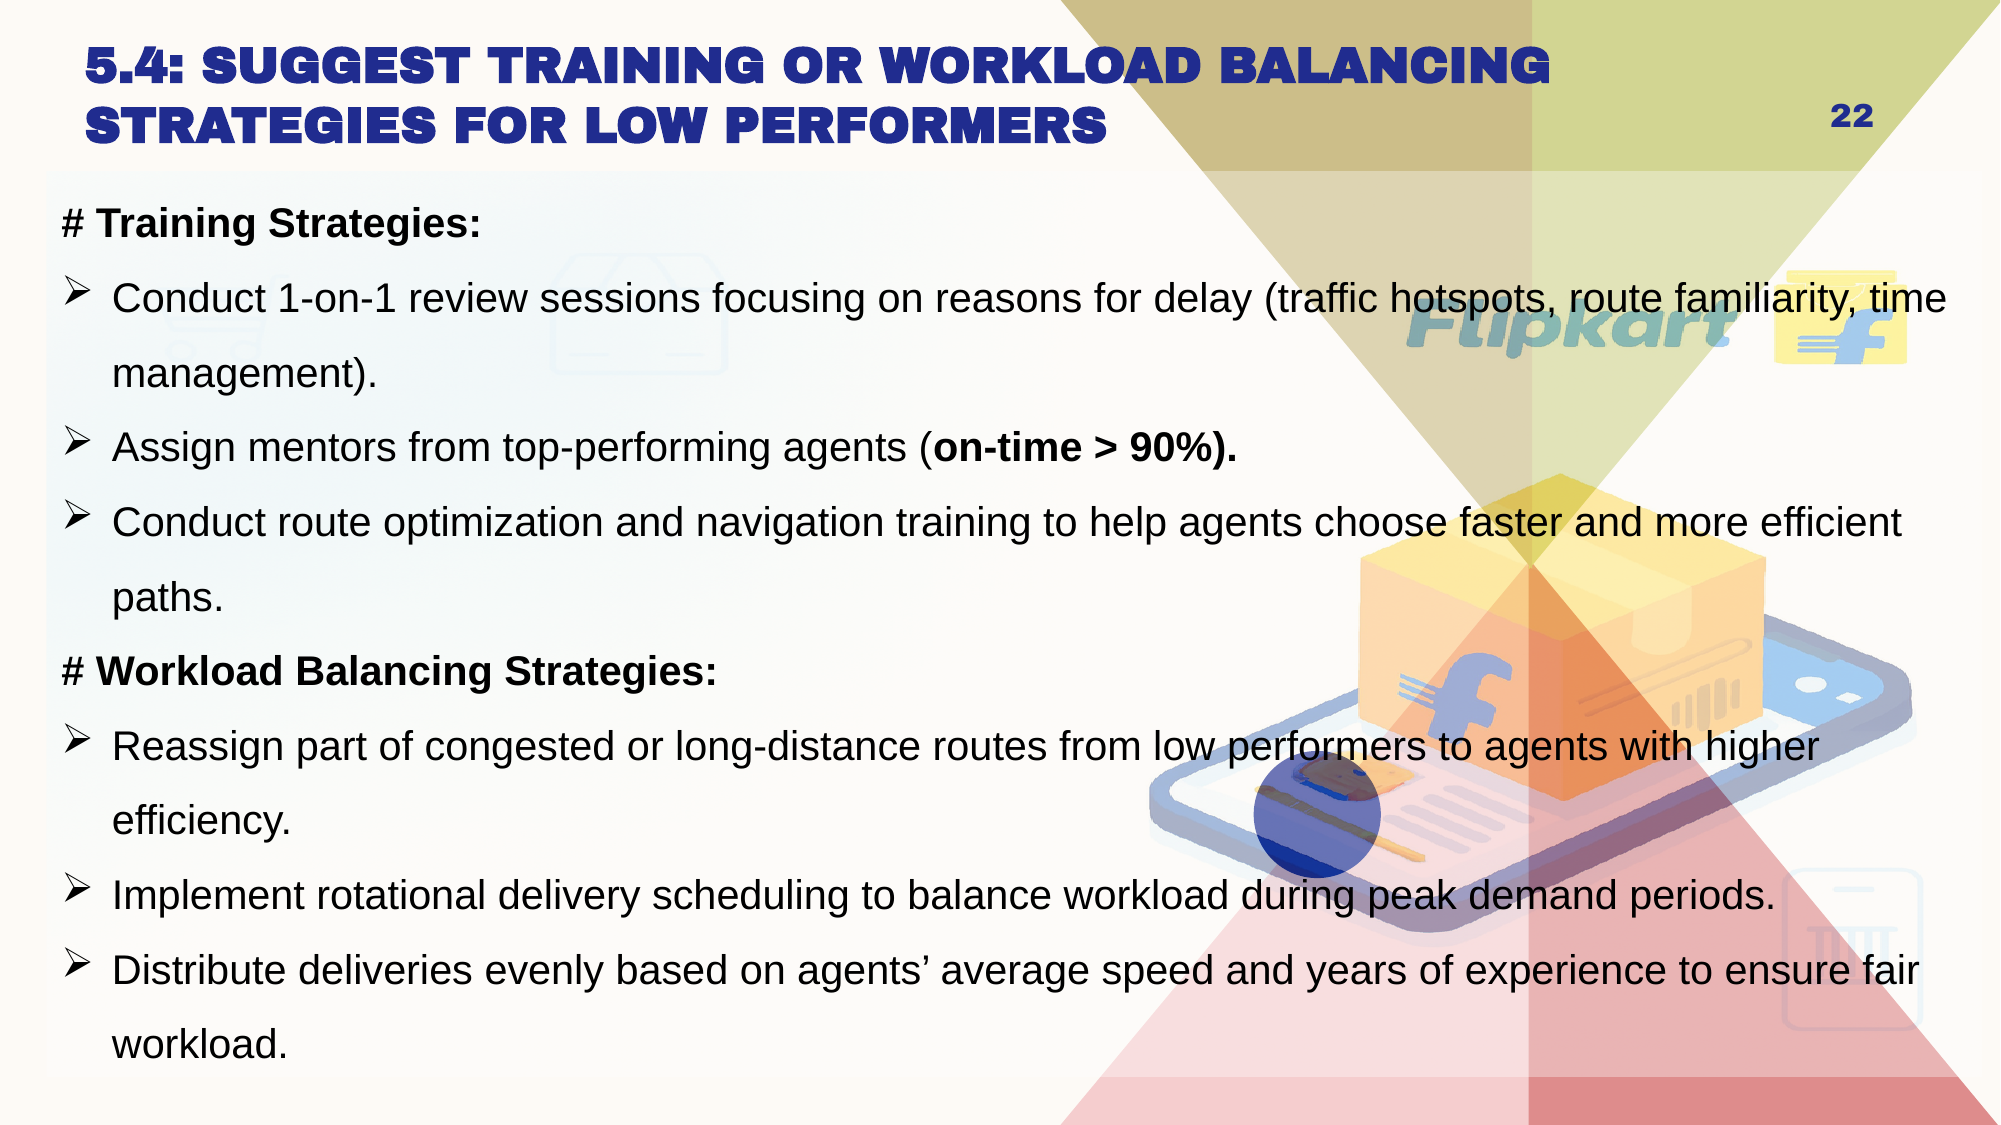

# 5.4: Suggest training or workload balancing strategies for low performers
22
# Training Strategies:
Conduct 1-on-1 review sessions focusing on reasons for delay (traffic hotspots, route familiarity, time management).
Assign mentors from top-performing agents (on-time > 90%).
Conduct route optimization and navigation training to help agents choose faster and more efficient paths.
# Workload Balancing Strategies:
Reassign part of congested or long-distance routes from low performers to agents with higher efficiency.
Implement rotational delivery scheduling to balance workload during peak demand periods.
Distribute deliveries evenly based on agents’ average speed and years of experience to ensure fair workload.